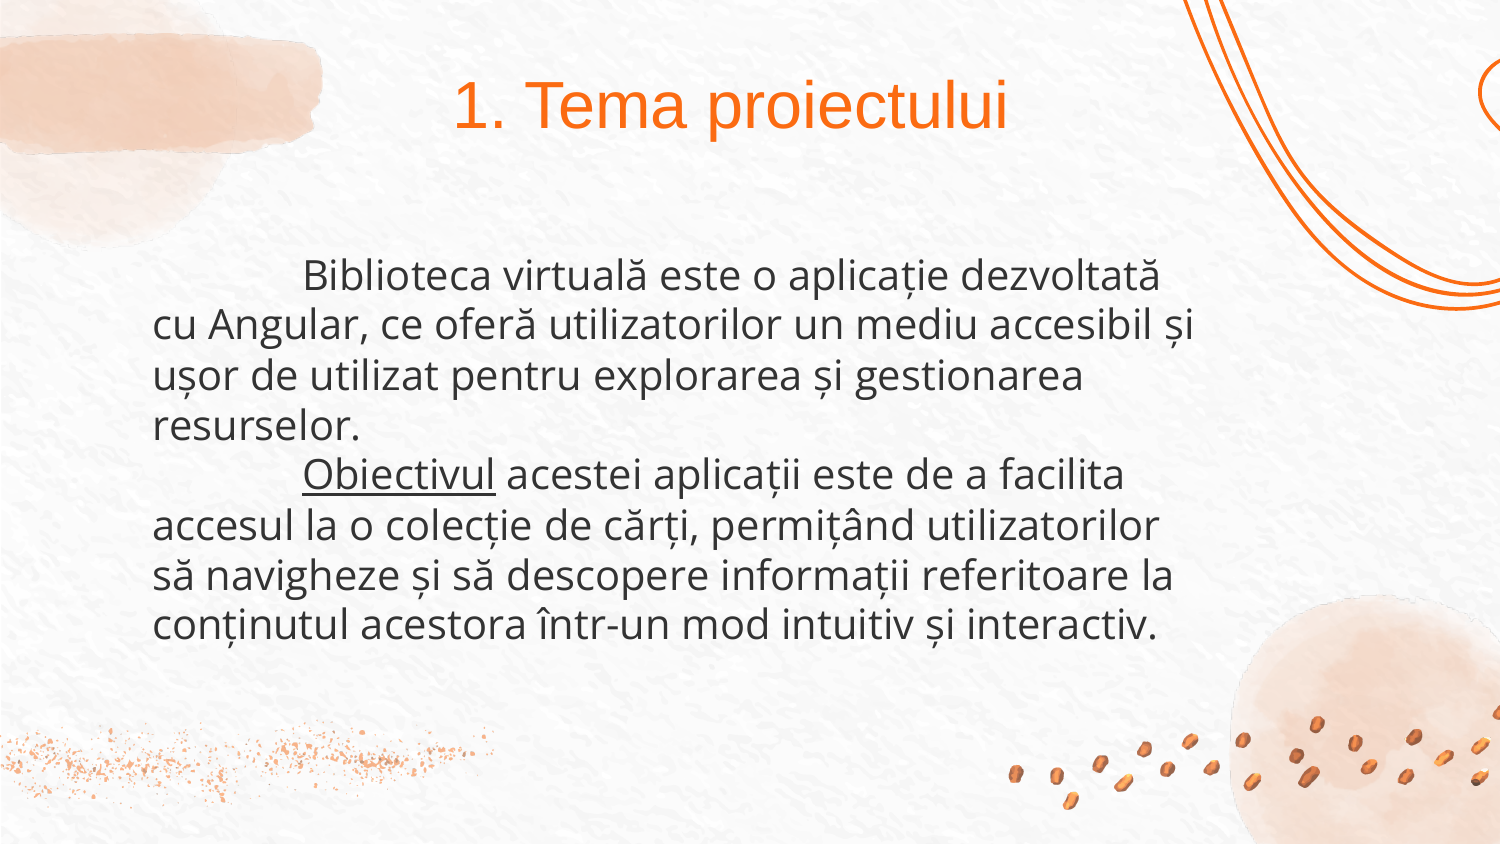

# 1. Tema proiectului
	Biblioteca virtuală este o aplicație dezvoltată cu Angular, ce oferă utilizatorilor un mediu accesibil și ușor de utilizat pentru explorarea și gestionarea resurselor.
	Obiectivul acestei aplicații este de a facilita accesul la o colecție de cărți, permițând utilizatorilor să navigheze și să descopere informații referitoare la conținutul acestora într-un mod intuitiv și interactiv.